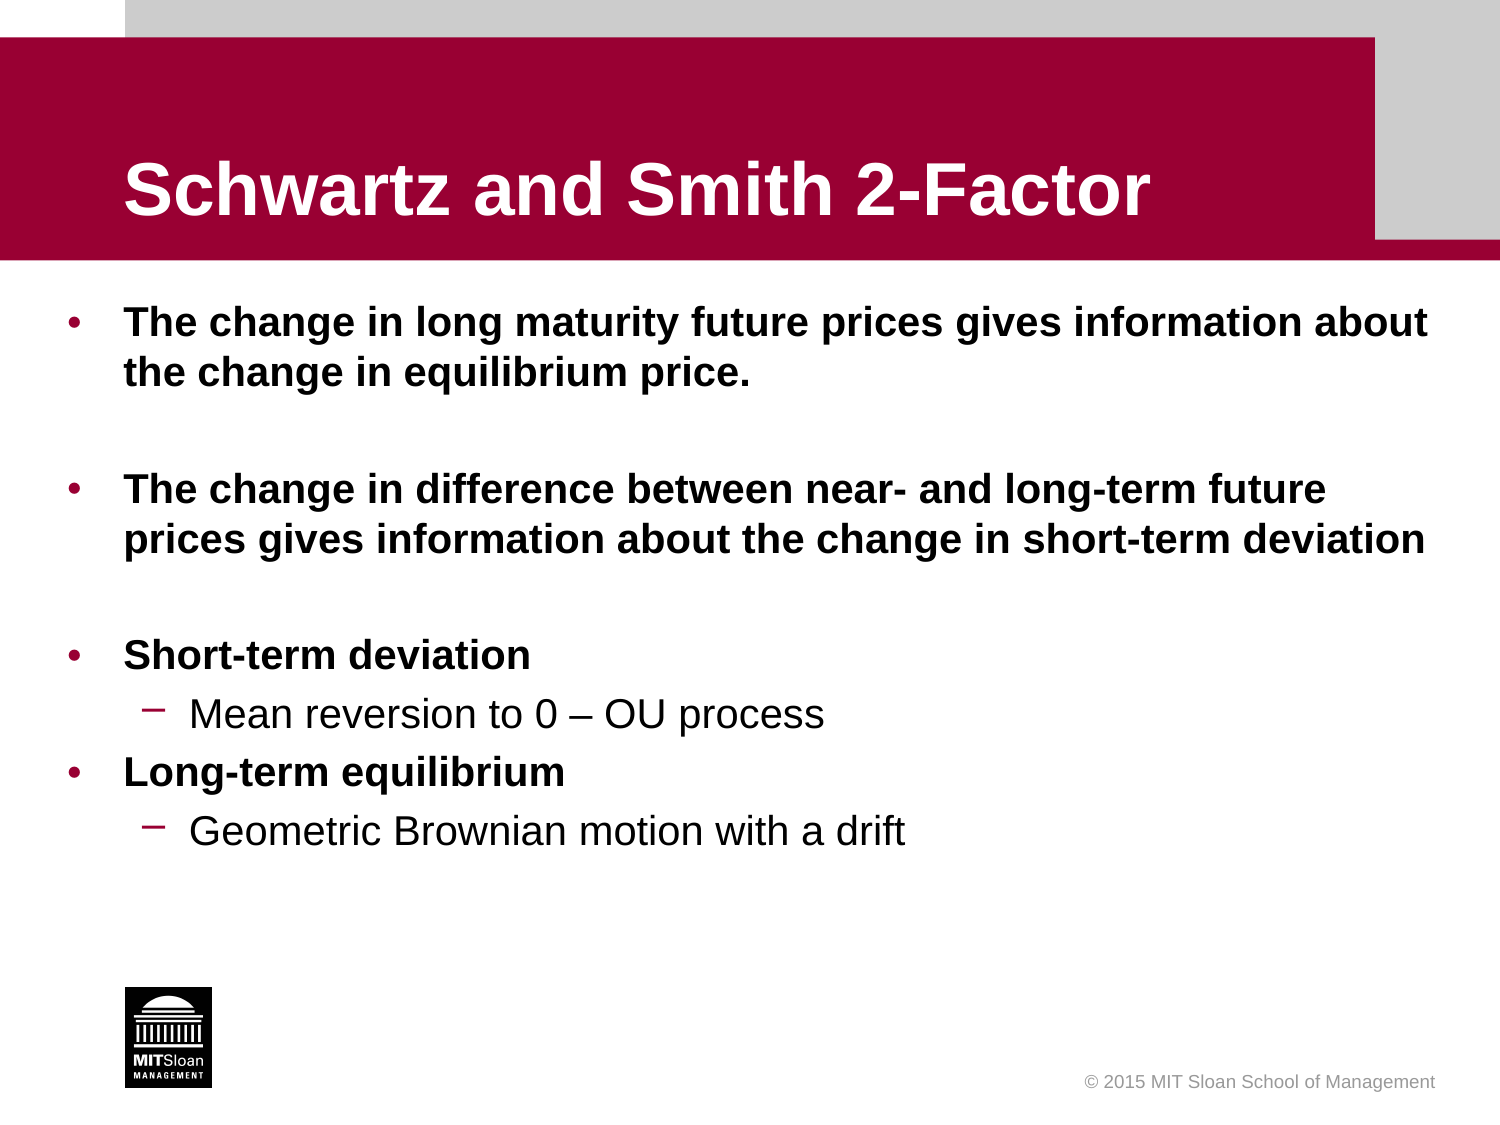

# Schwartz and Smith 2-Factor
The change in long maturity future prices gives information about the change in equilibrium price.

The change in difference between near- and long-term future prices gives information about the change in short-term deviation

Short-term deviation
Mean reversion to 0 – OU process
Long-term equilibrium
Geometric Brownian motion with a drift

© 2015 MIT Sloan School of Management